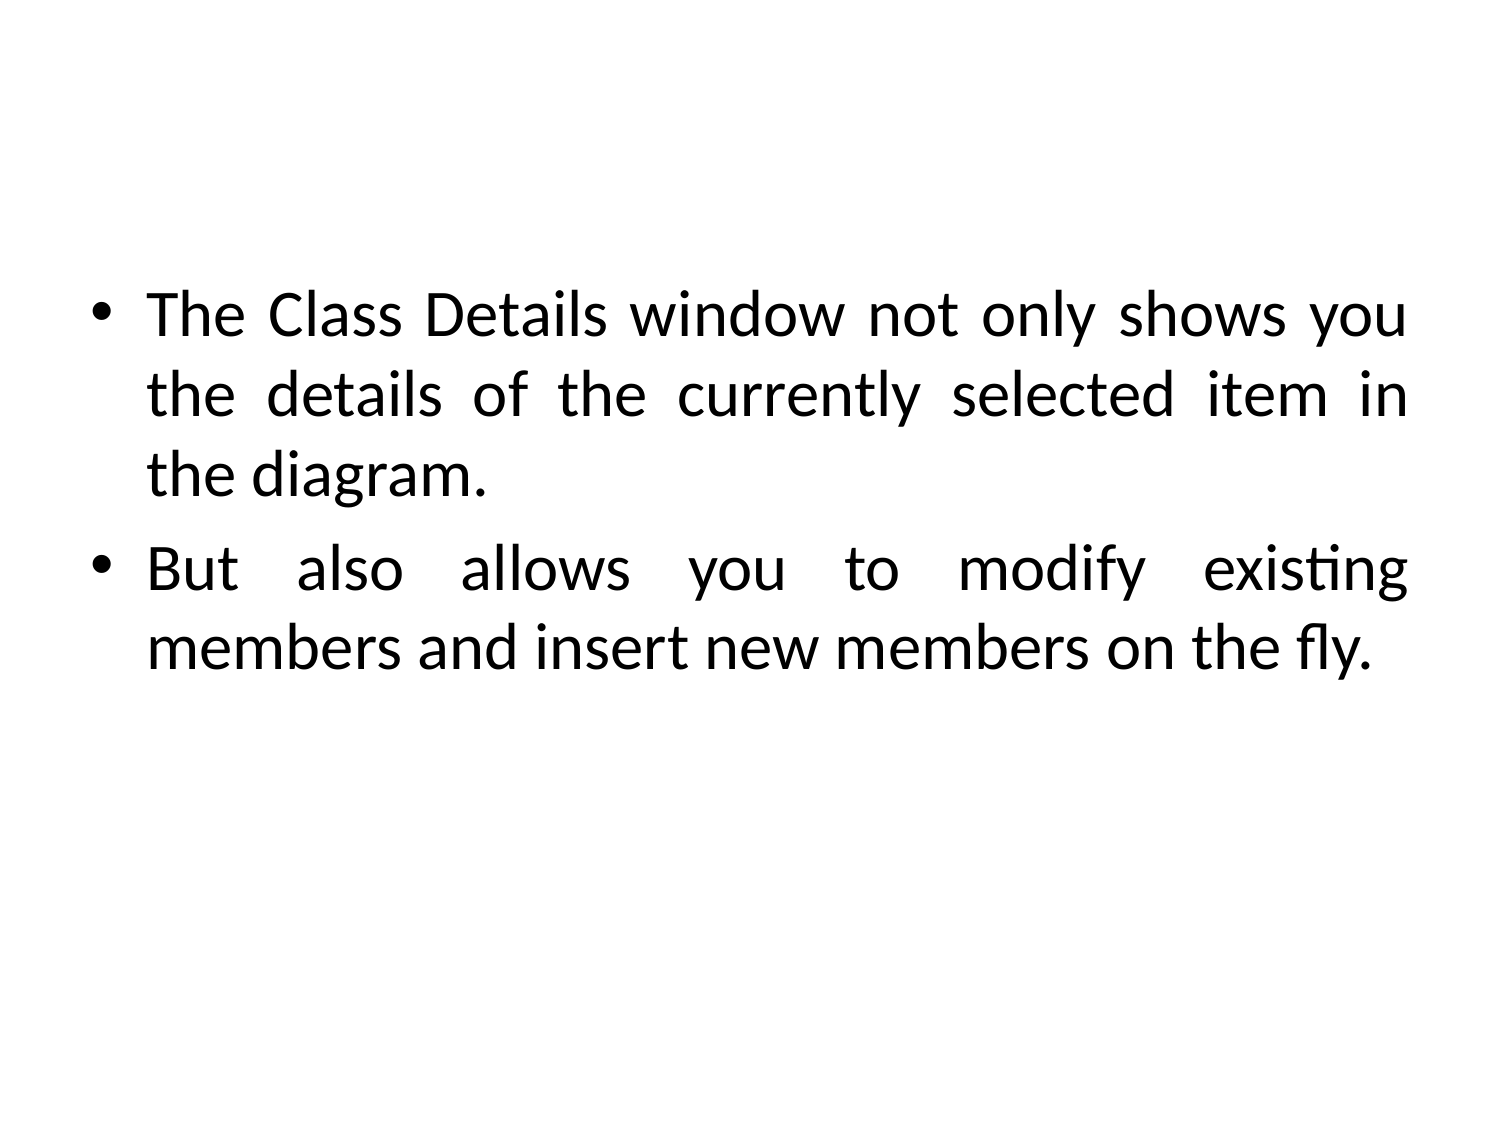

#
The Class Details window not only shows you the details of the currently selected item in the diagram.
But also allows you to modify existing members and insert new members on the fly.